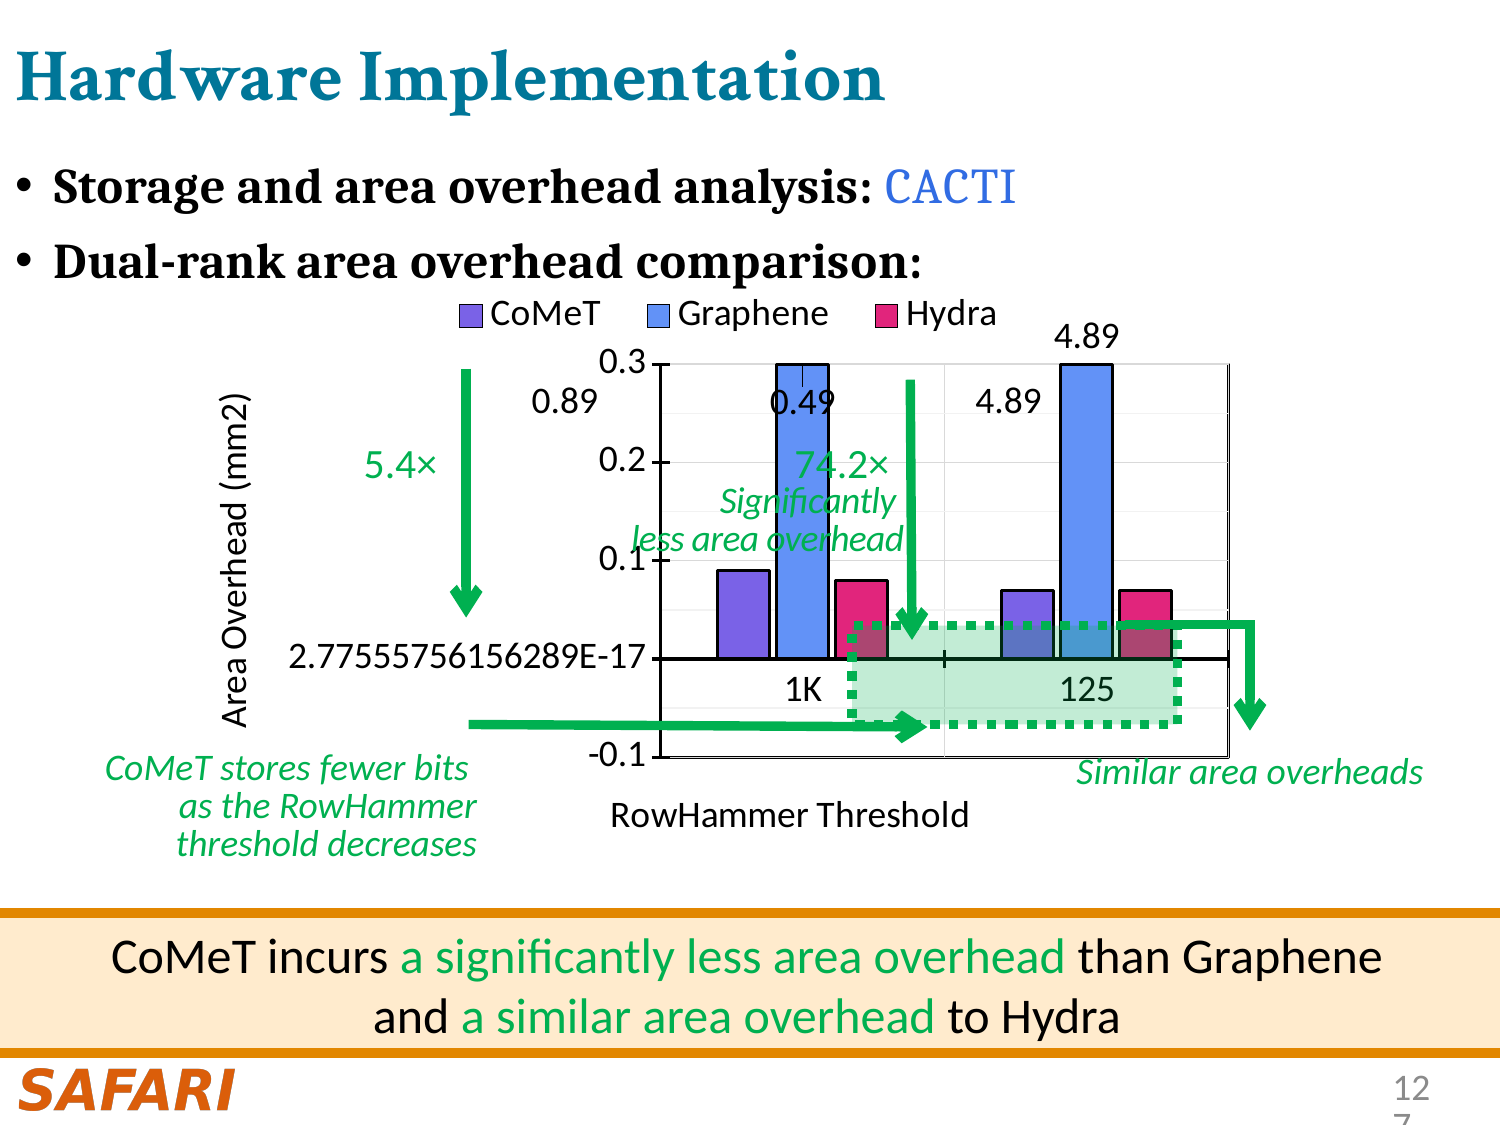

# Hardware Implementation
Storage and area overhead analysis: CACTI
Dual-rank area overhead comparison:

### Chart

| Category | CoMeT | Graphene | Hydra |
|---|---|---|---|
| 1K | 0.09 | 0.49 | 0.08 |
| 125 | 0.07 | 4.89 | 0.07 |
5.4×
74.2×
0.89
4.89
Significantly
less area overhead

CoMeT stores fewer bits
as the RowHammer threshold decreases
Similar area overheads
CoMeT incurs a significantly less area overhead than Graphene
and a similar area overhead to Hydra

127